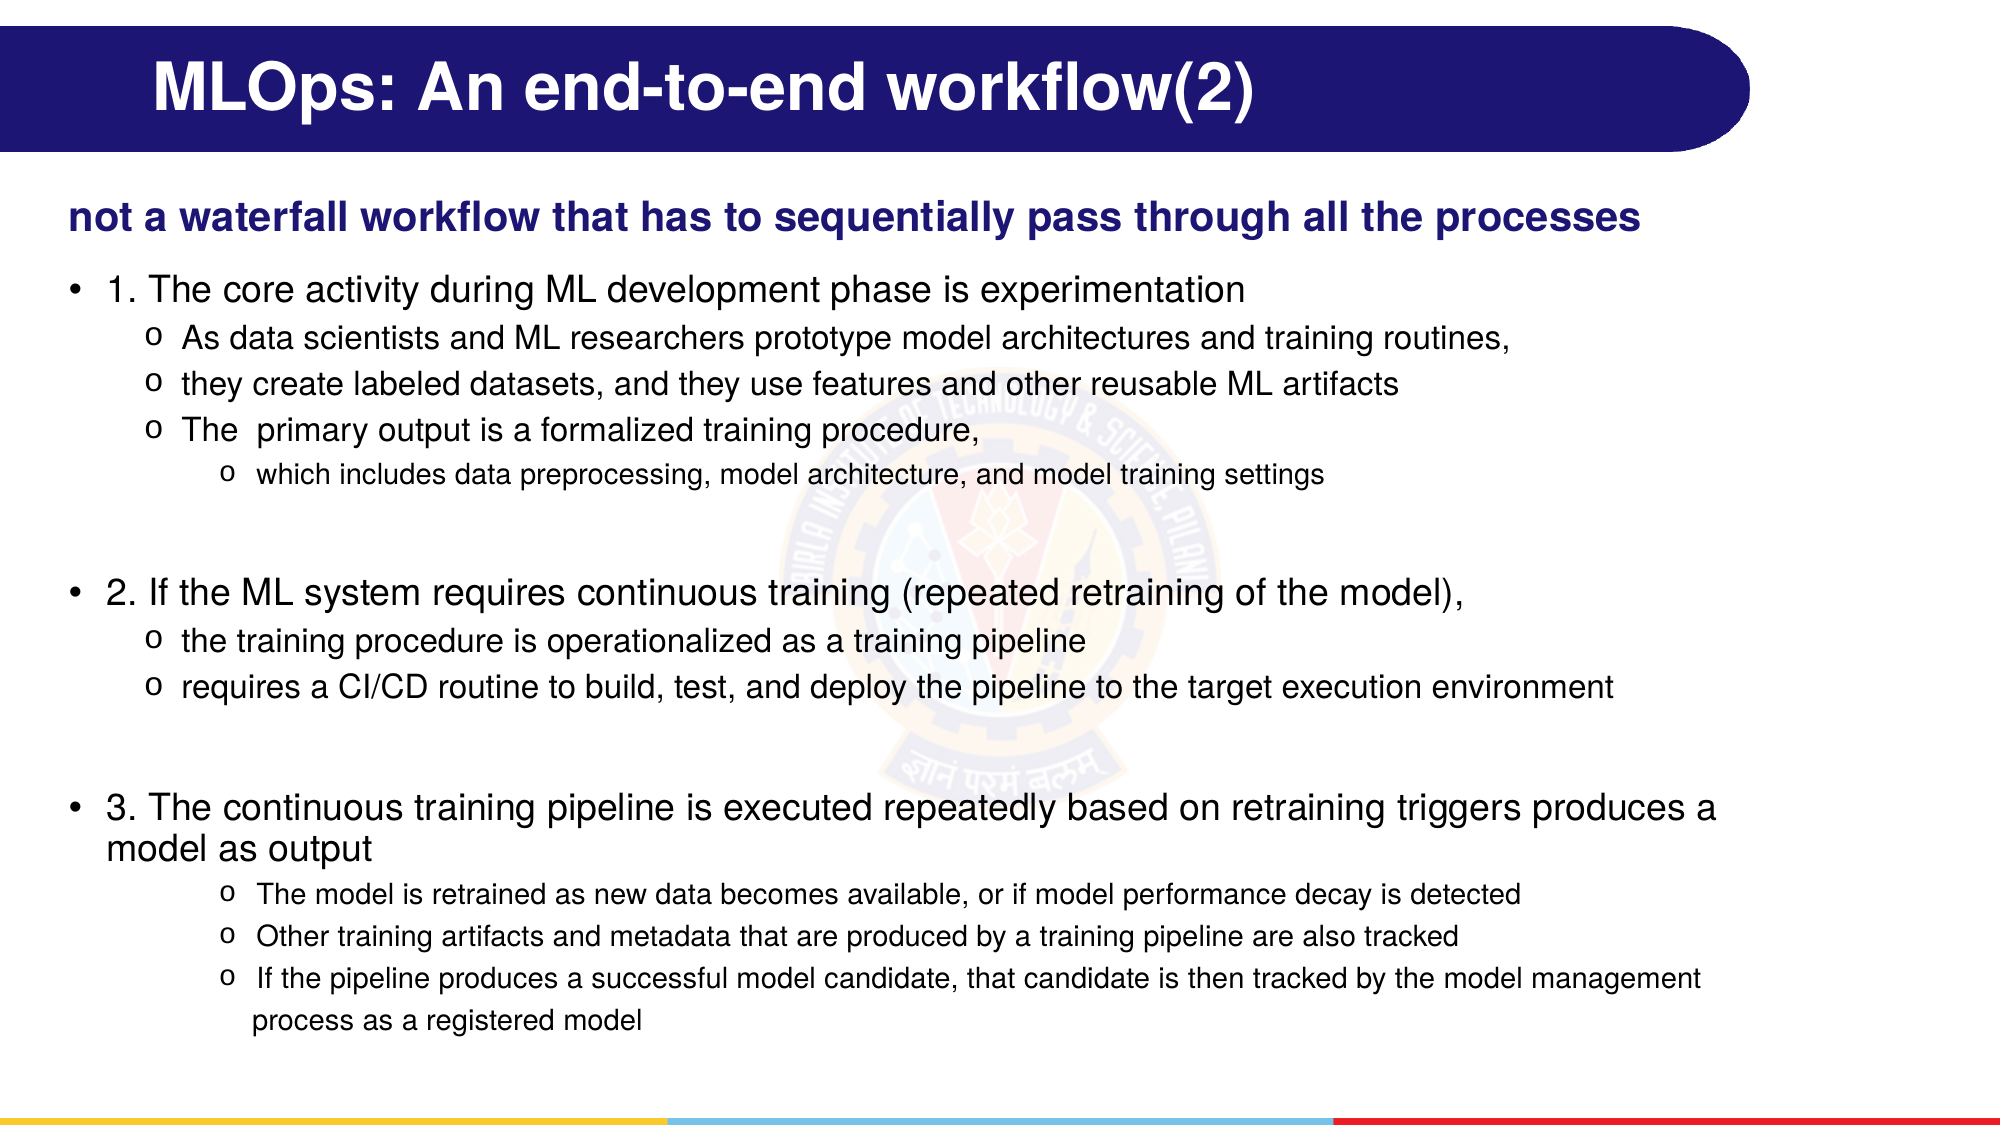

# MLOps: An end-to-end workflow(2)
not a waterfall workflow that has to sequentially pass through all the processes
1. The core activity during ML development phase is experimentation
As data scientists and ML researchers prototype model architectures and training routines,
they create labeled datasets, and they use features and other reusable ML artifacts
The  primary output is a formalized training procedure,
which includes data preprocessing, model architecture, and model training settings

2. If the ML system requires continuous training (repeated retraining of the model),
the training procedure is operationalized as a training pipeline
requires a CI/CD routine to build, test, and deploy the pipeline to the target execution environment

3. The continuous training pipeline is executed repeatedly based on retraining triggers produces a model as output
The model is retrained as new data becomes available, or if model performance decay is detected
Other training artifacts and metadata that are produced by a training pipeline are also tracked
If the pipeline produces a successful model candidate, that candidate is then tracked by the model management
    process as a registered model